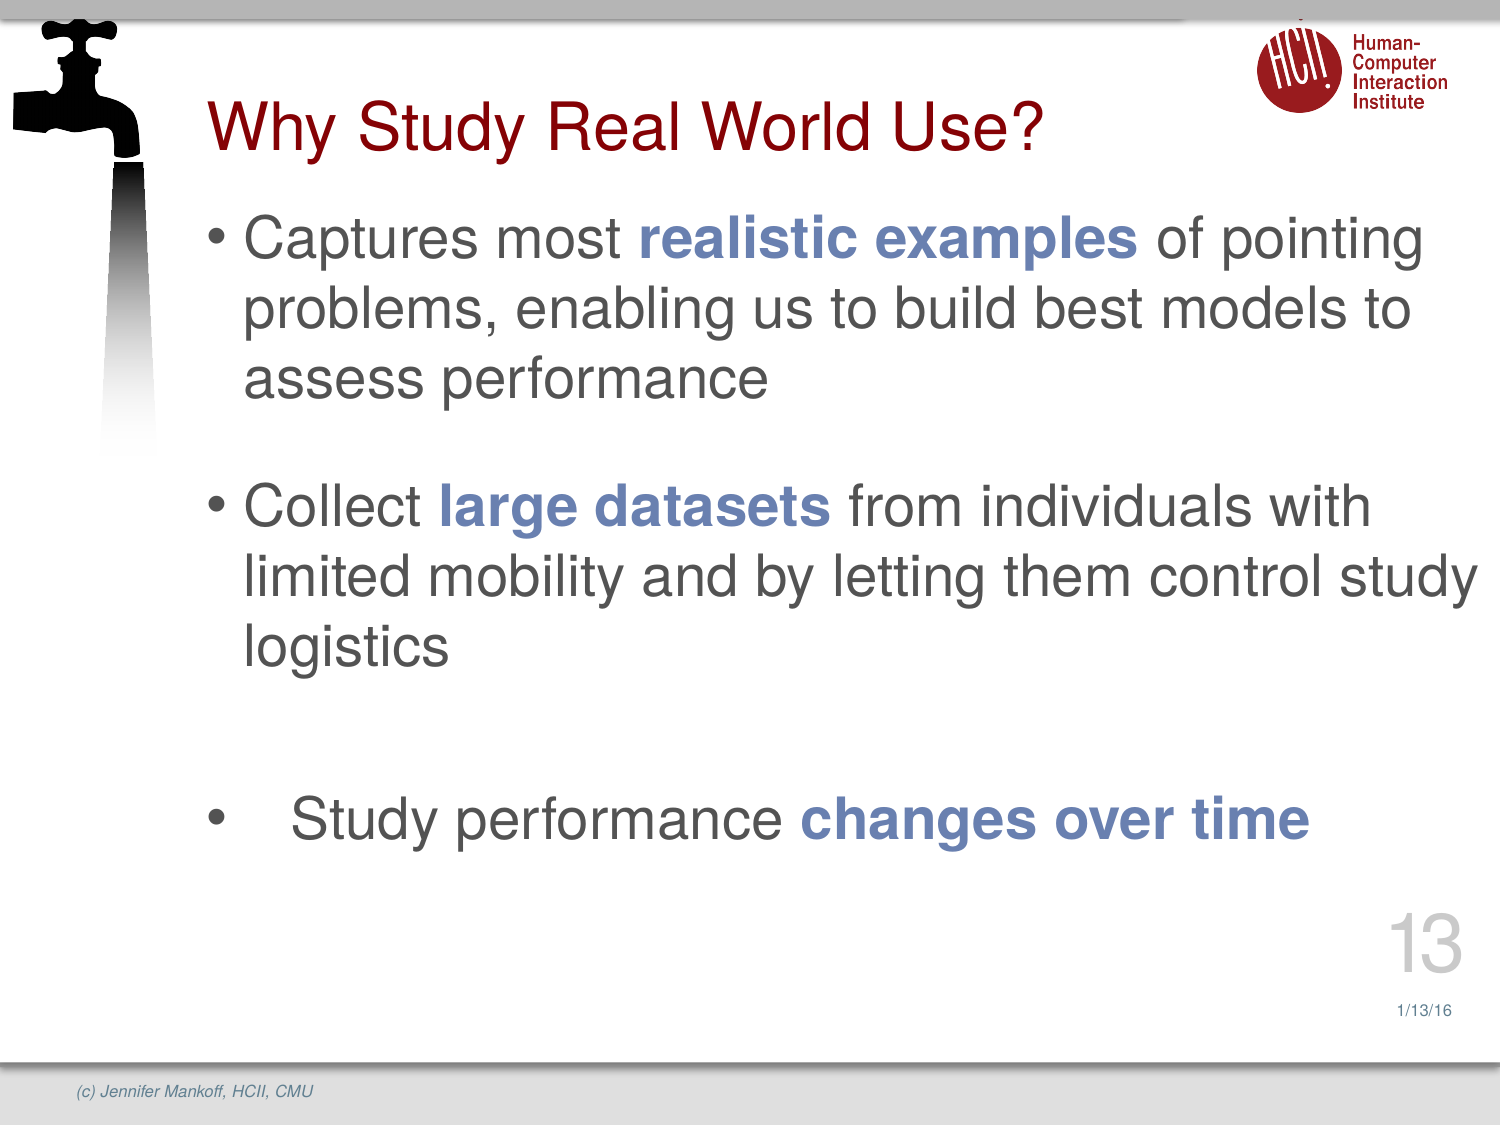

# Why Study Real World Use?
Captures most realistic examples of pointing problems, enabling us to build best models to assess performance

Collect large datasets from individuals with limited mobility and by letting them control study logistics

Study performance changes over time

13
1/13/16
(c) Jennifer Mankoff, HCII, CMU